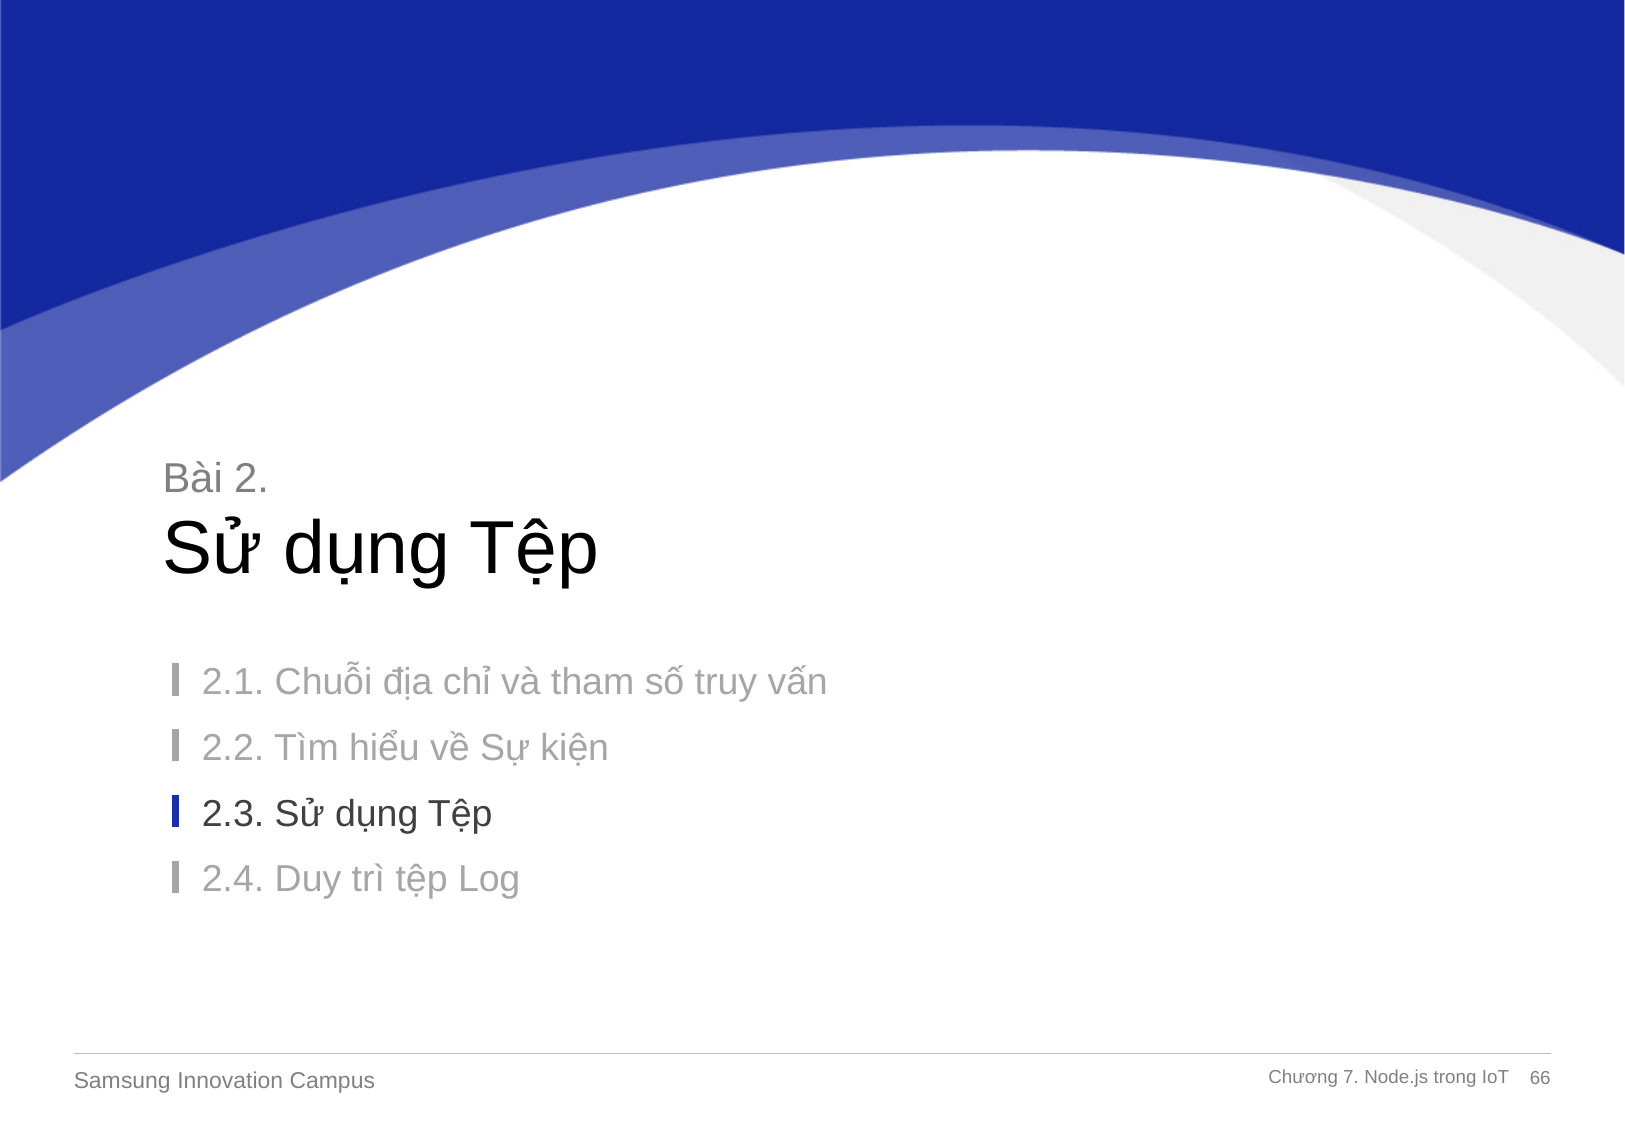

Bài 2.
Sử dụng Tệp
2.1. Chuỗi địa chỉ và tham số truy vấn
2.2. Tìm hiểu về Sự kiện
2.3. Sử dụng Tệp
2.4. Duy trì tệp Log